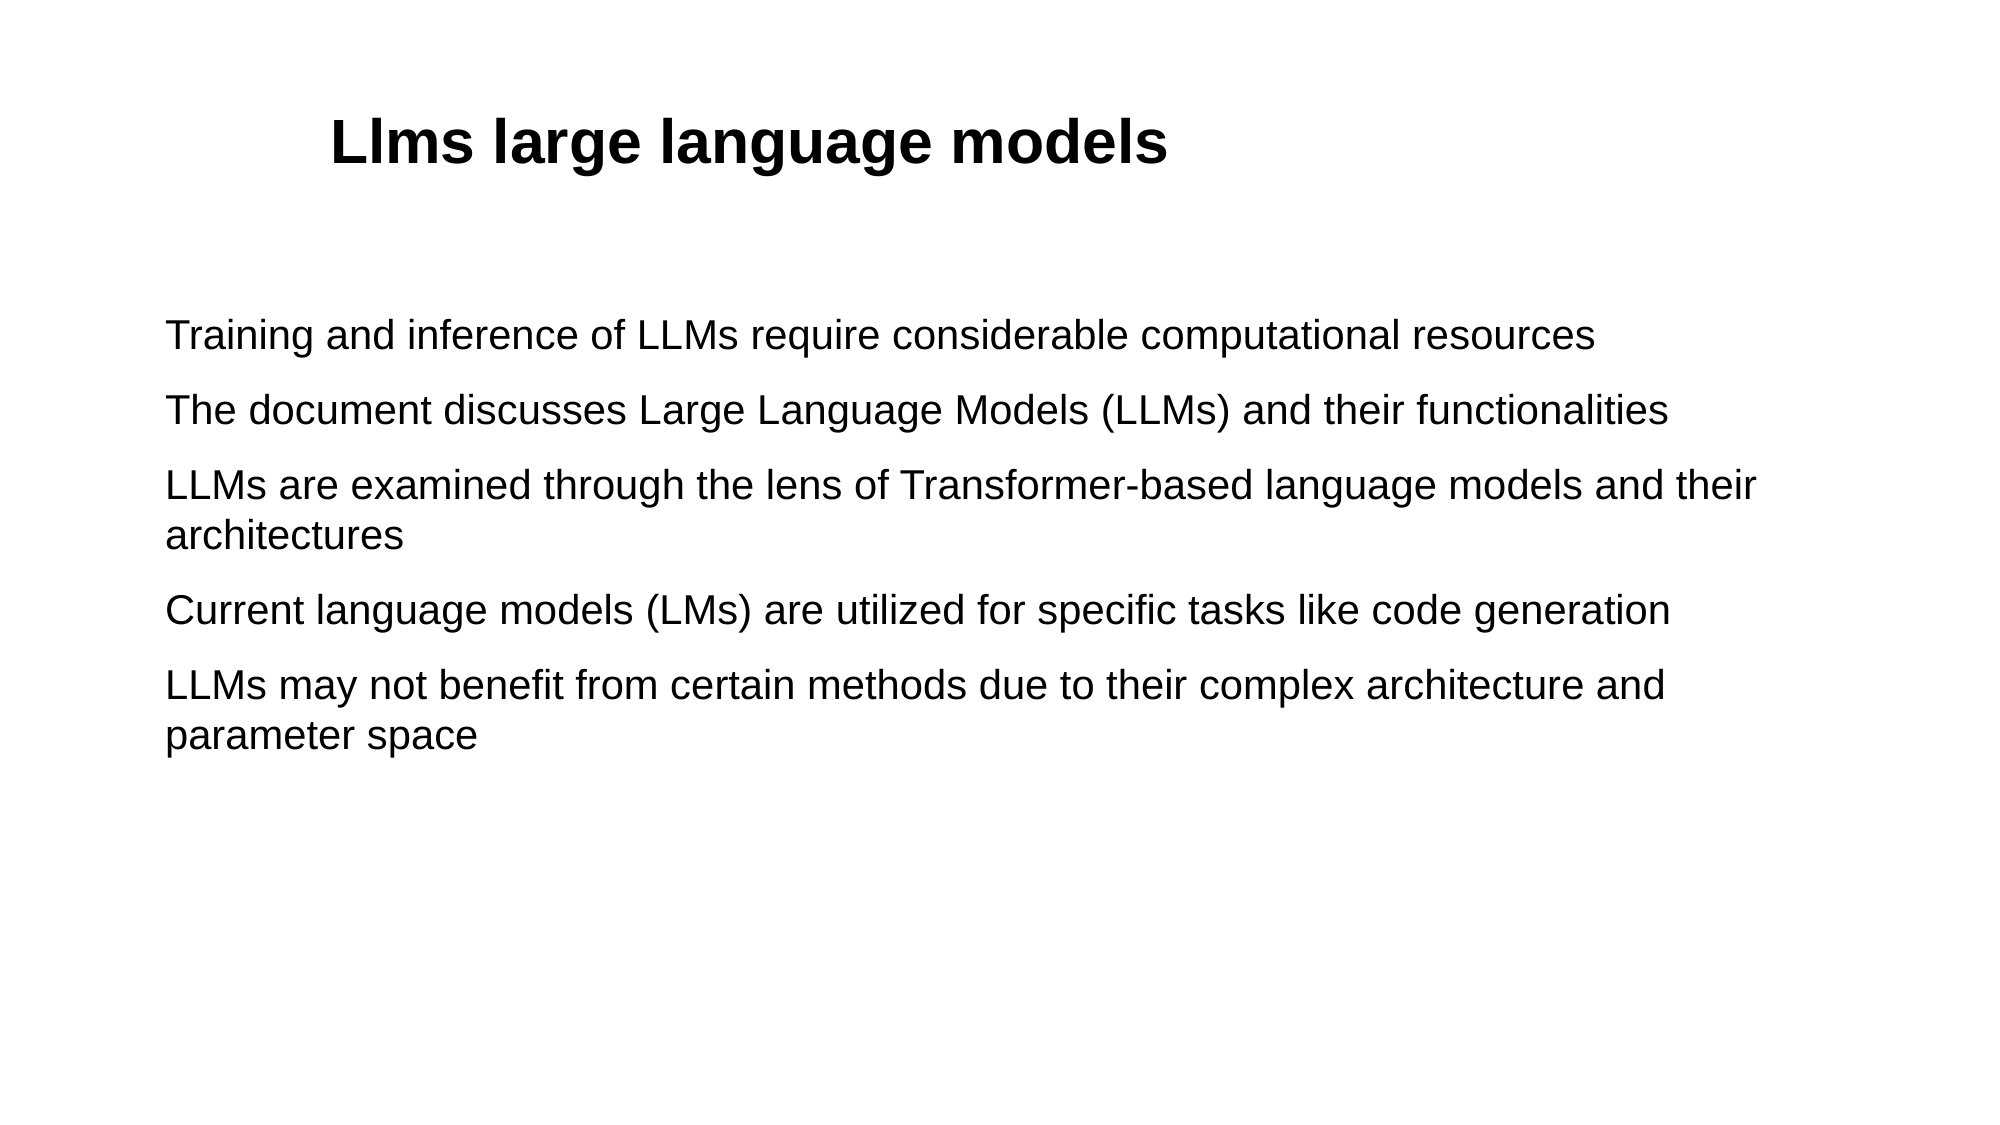

# Llms large language models

Training and inference of LLMs require considerable computational resources
The document discusses Large Language Models (LLMs) and their functionalities
LLMs are examined through the lens of Transformer-based language models and their architectures
Current language models (LMs) are utilized for specific tasks like code generation
LLMs may not benefit from certain methods due to their complex architecture and parameter space